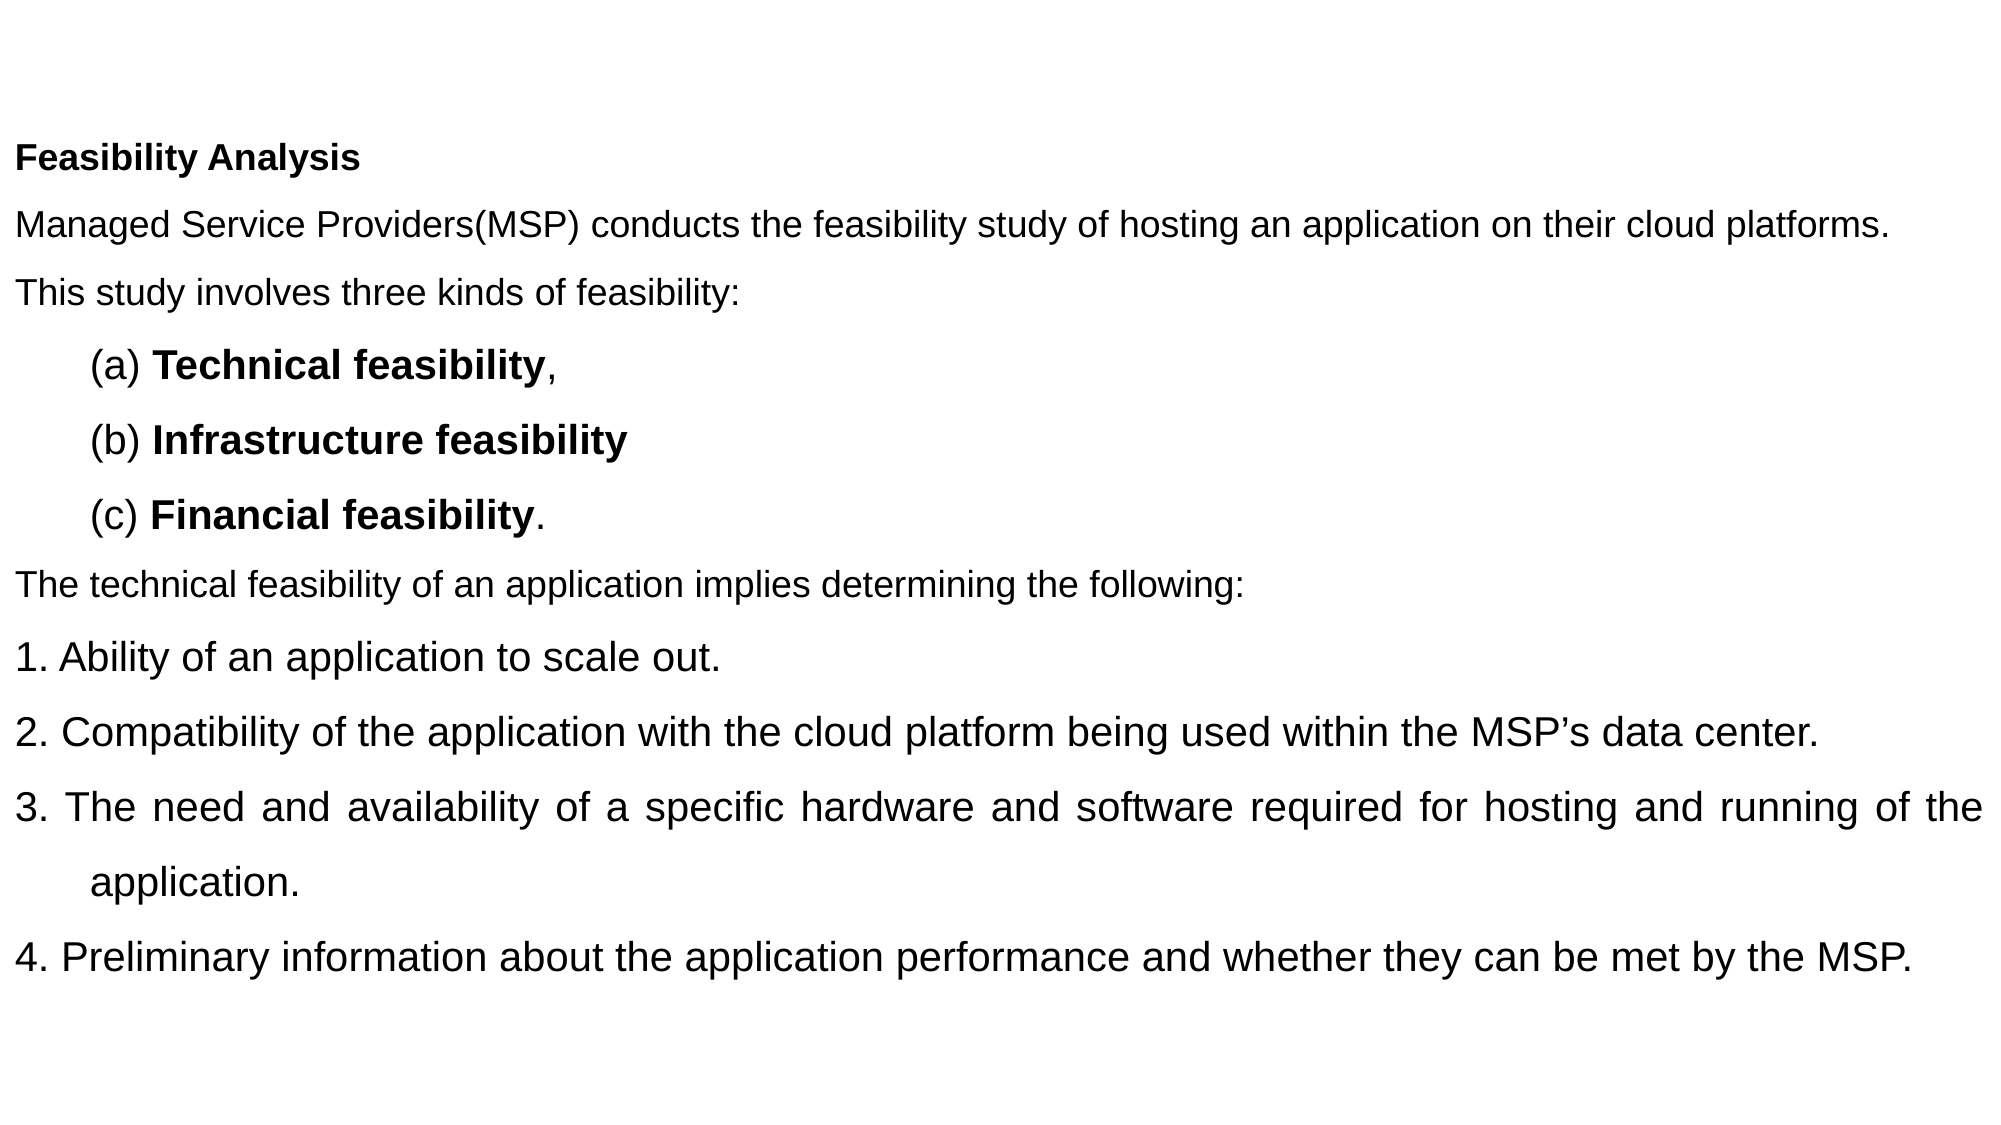

Feasibility Analysis
Managed Service Providers(MSP) conducts the feasibility study of hosting an application on their cloud platforms.
This study involves three kinds of feasibility:
(a) Technical feasibility,
(b) Infrastructure feasibility
(c) Financial feasibility.
The technical feasibility of an application implies determining the following:
1. Ability of an application to scale out.
2. Compatibility of the application with the cloud platform being used within the MSP’s data center.
3. The need and availability of a specific hardware and software required for hosting and running of the application.
4. Preliminary information about the application performance and whether they can be met by the MSP.